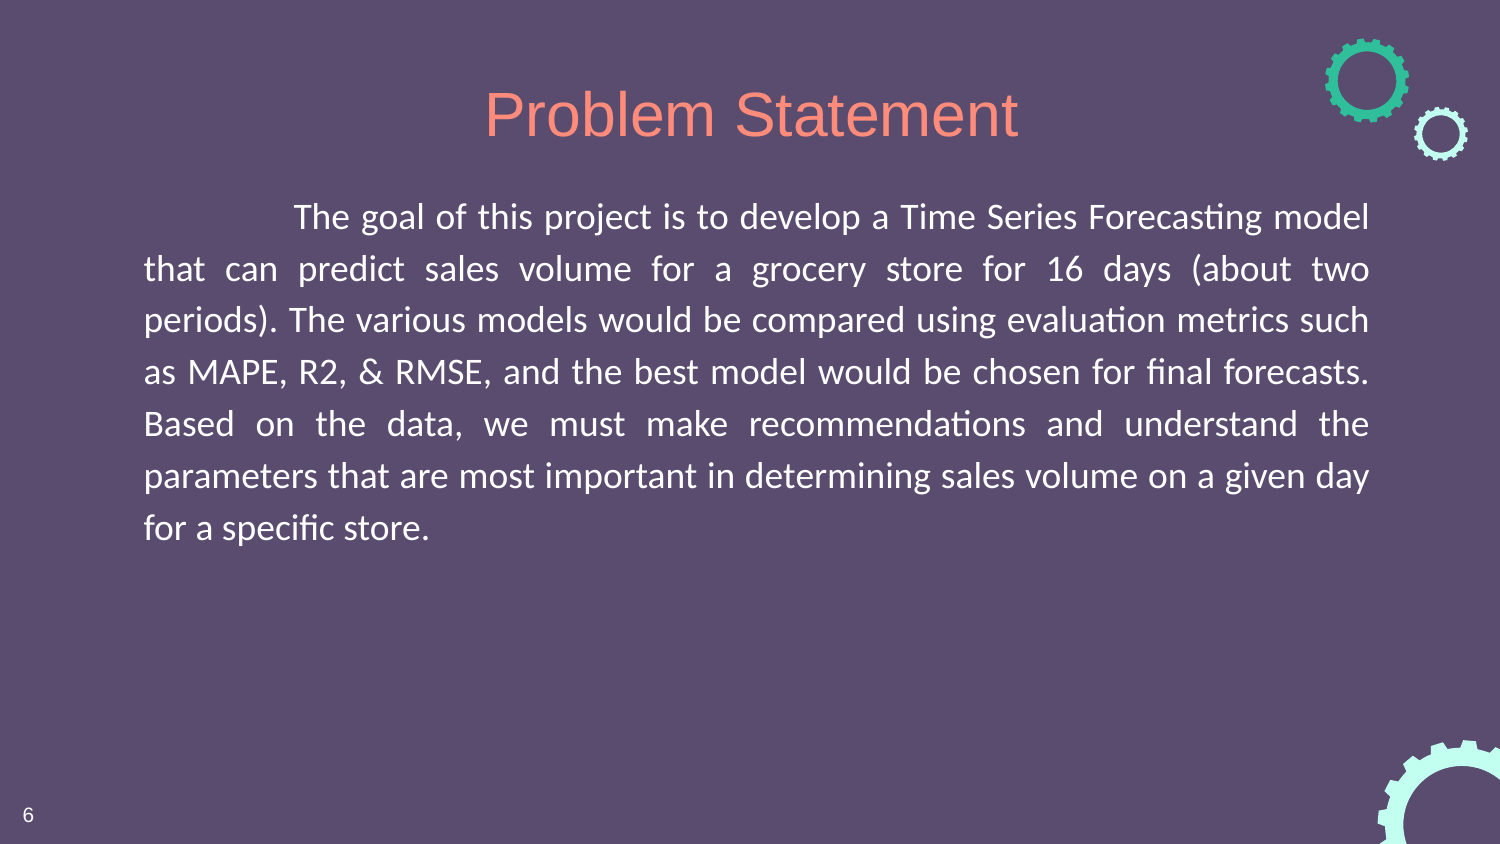

# Problem Statement
	The goal of this project is to develop a Time Series Forecasting model that can predict sales volume for a grocery store for 16 days (about two periods). The various models would be compared using evaluation metrics such as MAPE, R2, & RMSE, and the best model would be chosen for final forecasts. Based on the data, we must make recommendations and understand the parameters that are most important in determining sales volume on a given day for a specific store.
6